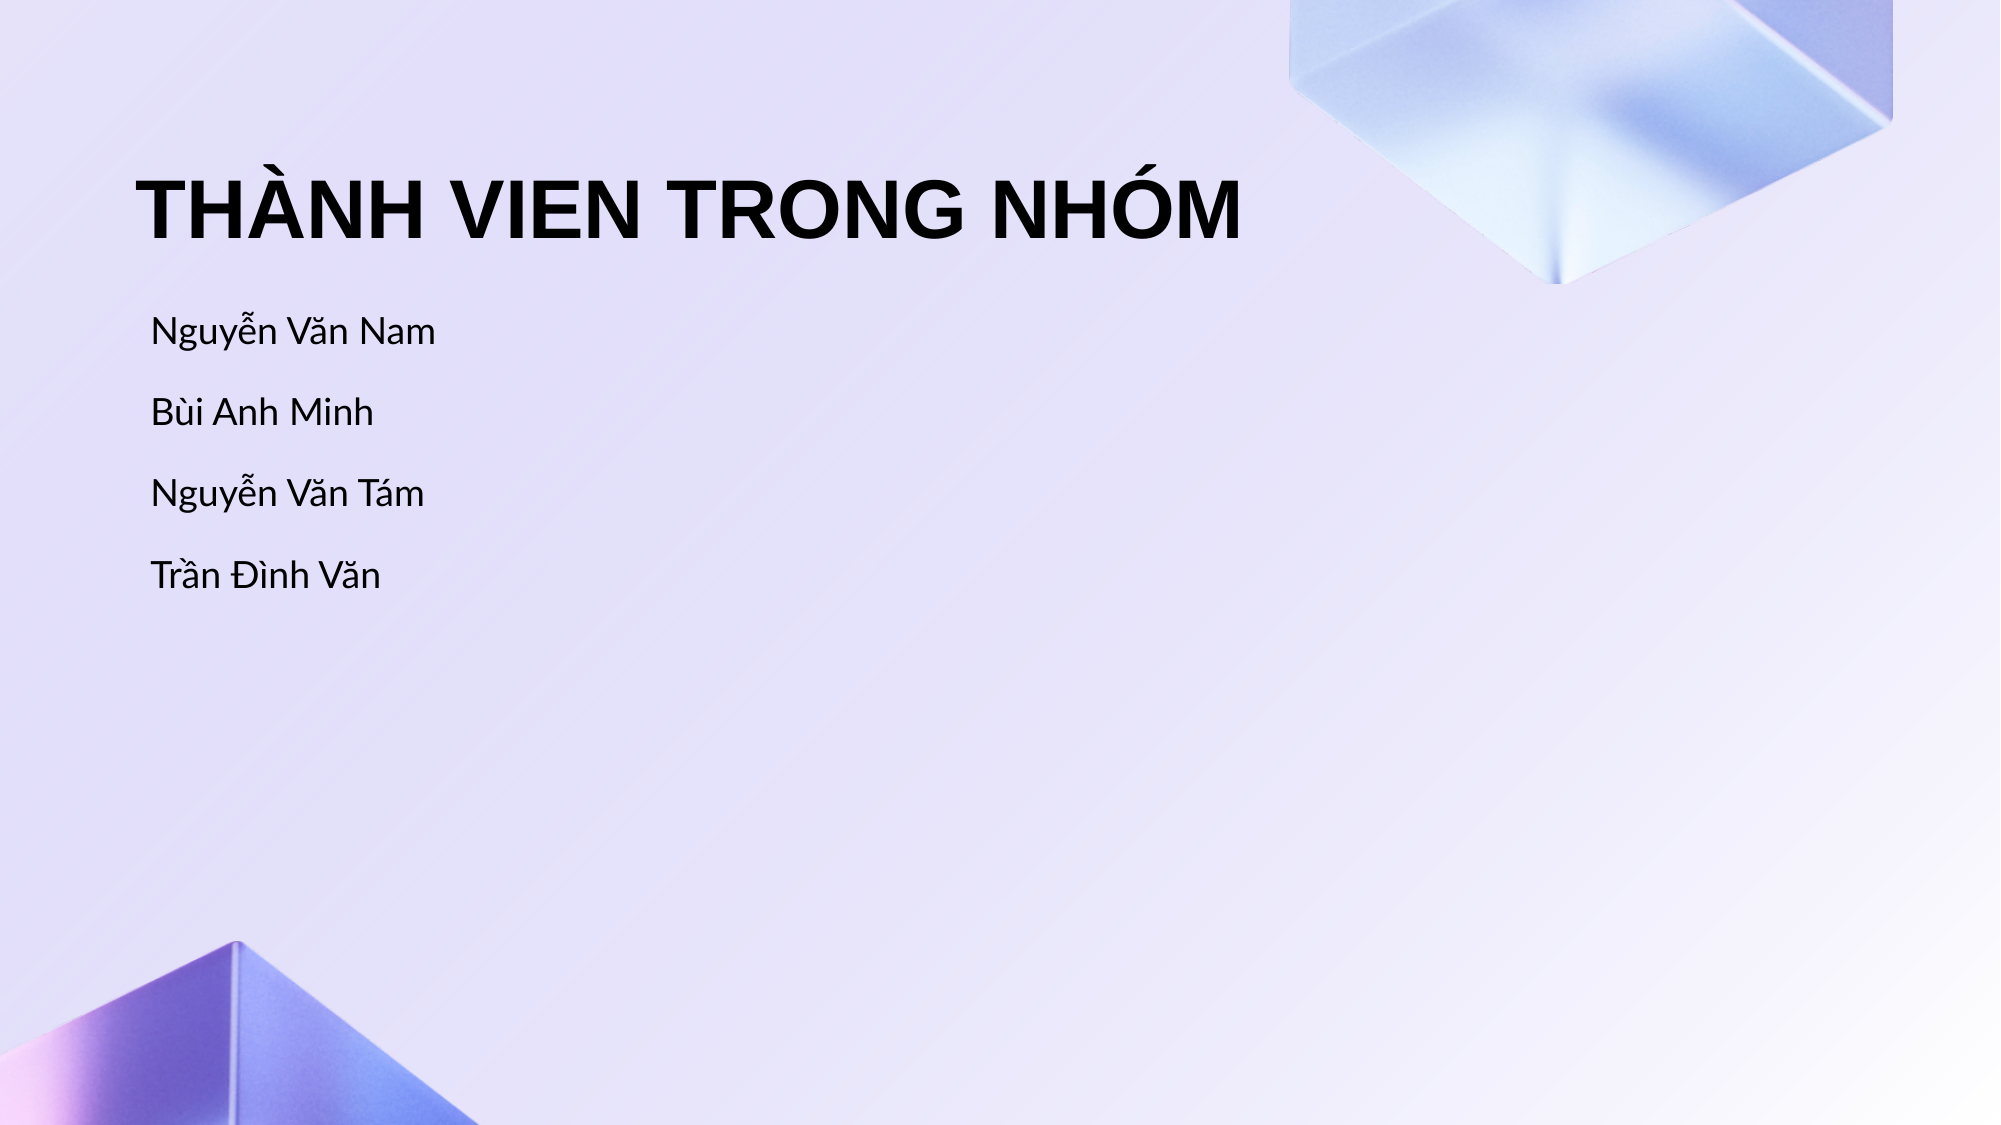

# THÀNH VIEN TRONG NHÓM
Nguyễn Văn Nam
Bùi Anh Minh
Nguyễn Văn Tám
Trần Đình Văn